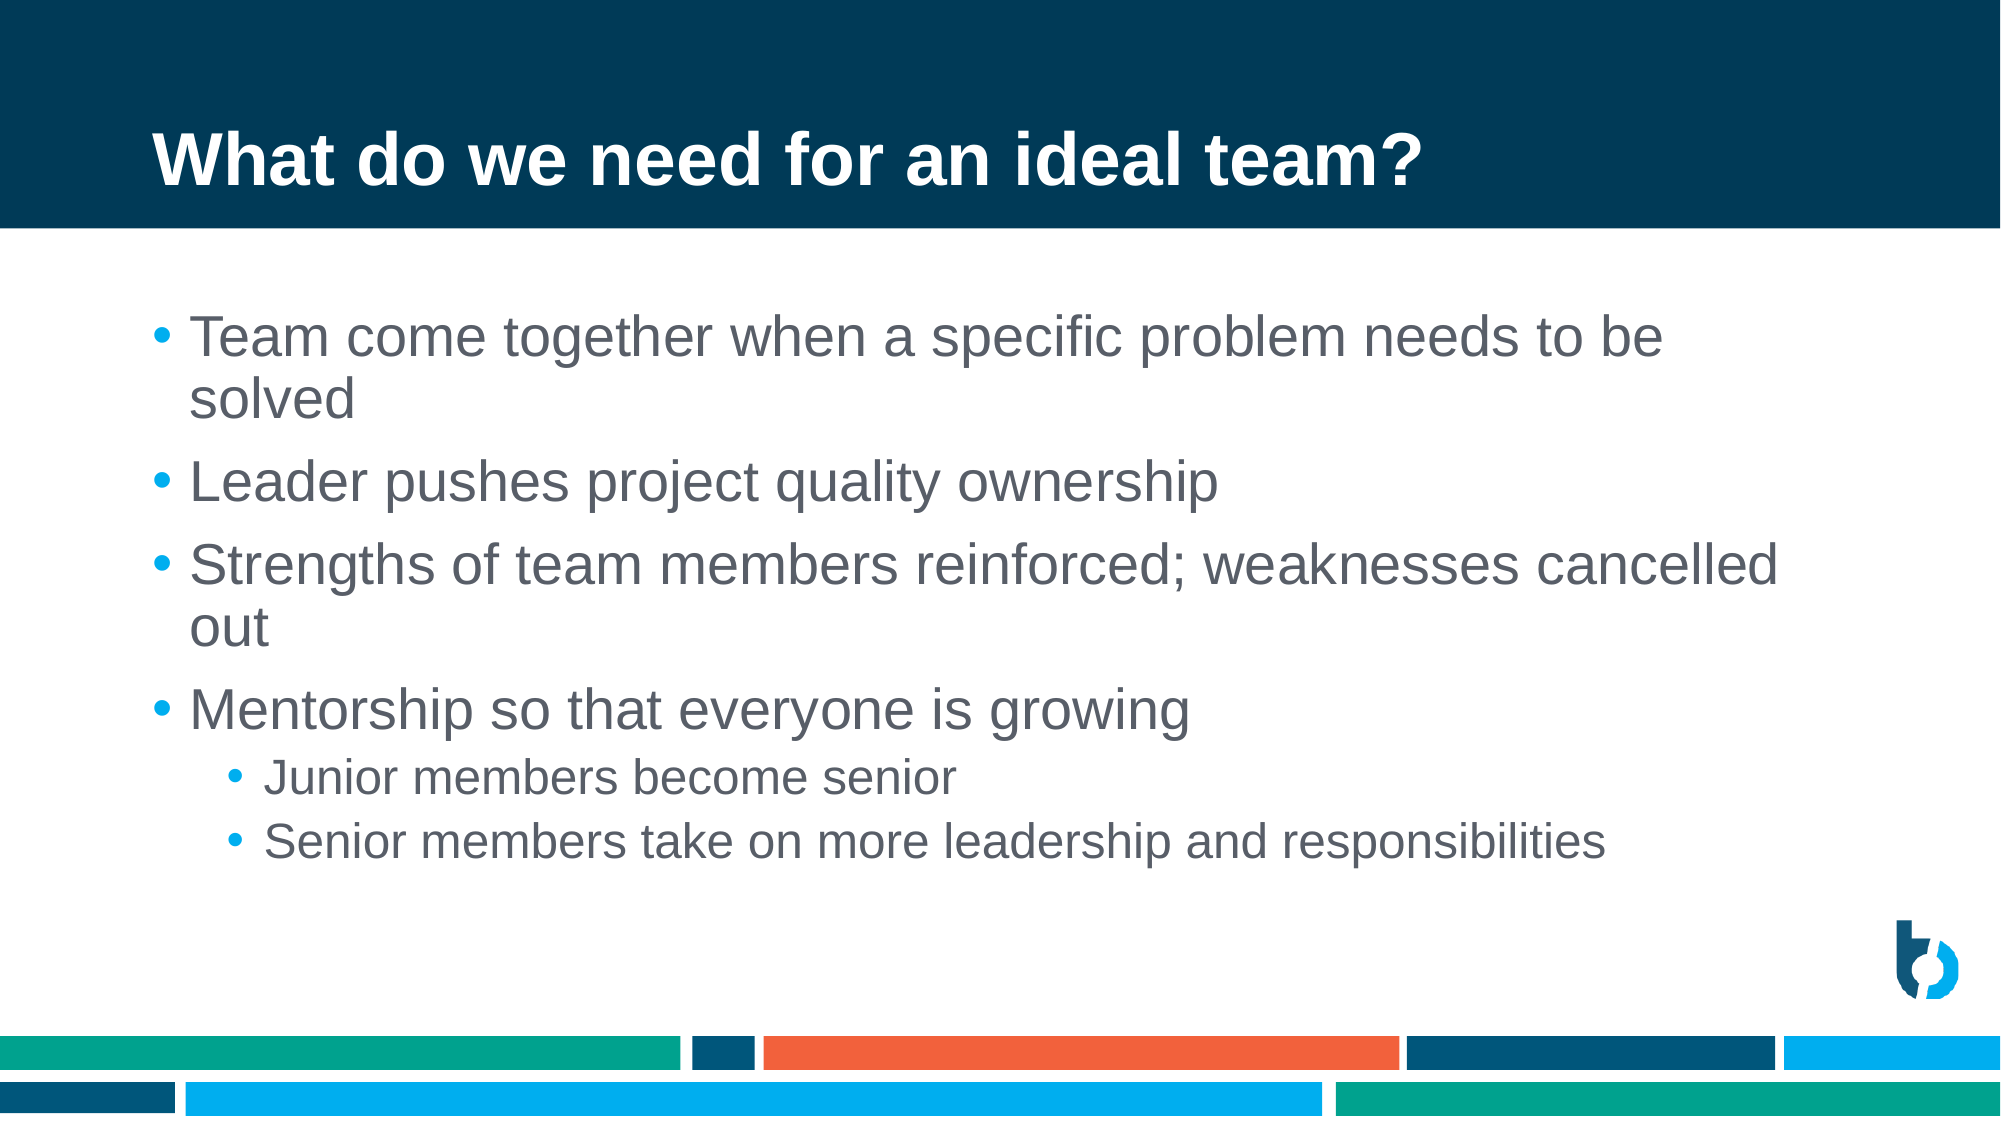

# What do we need for an ideal team?
Team come together when a specific problem needs to be solved
Leader pushes project quality ownership
Strengths of team members reinforced; weaknesses cancelled out
Mentorship so that everyone is growing
Junior members become senior
Senior members take on more leadership and responsibilities